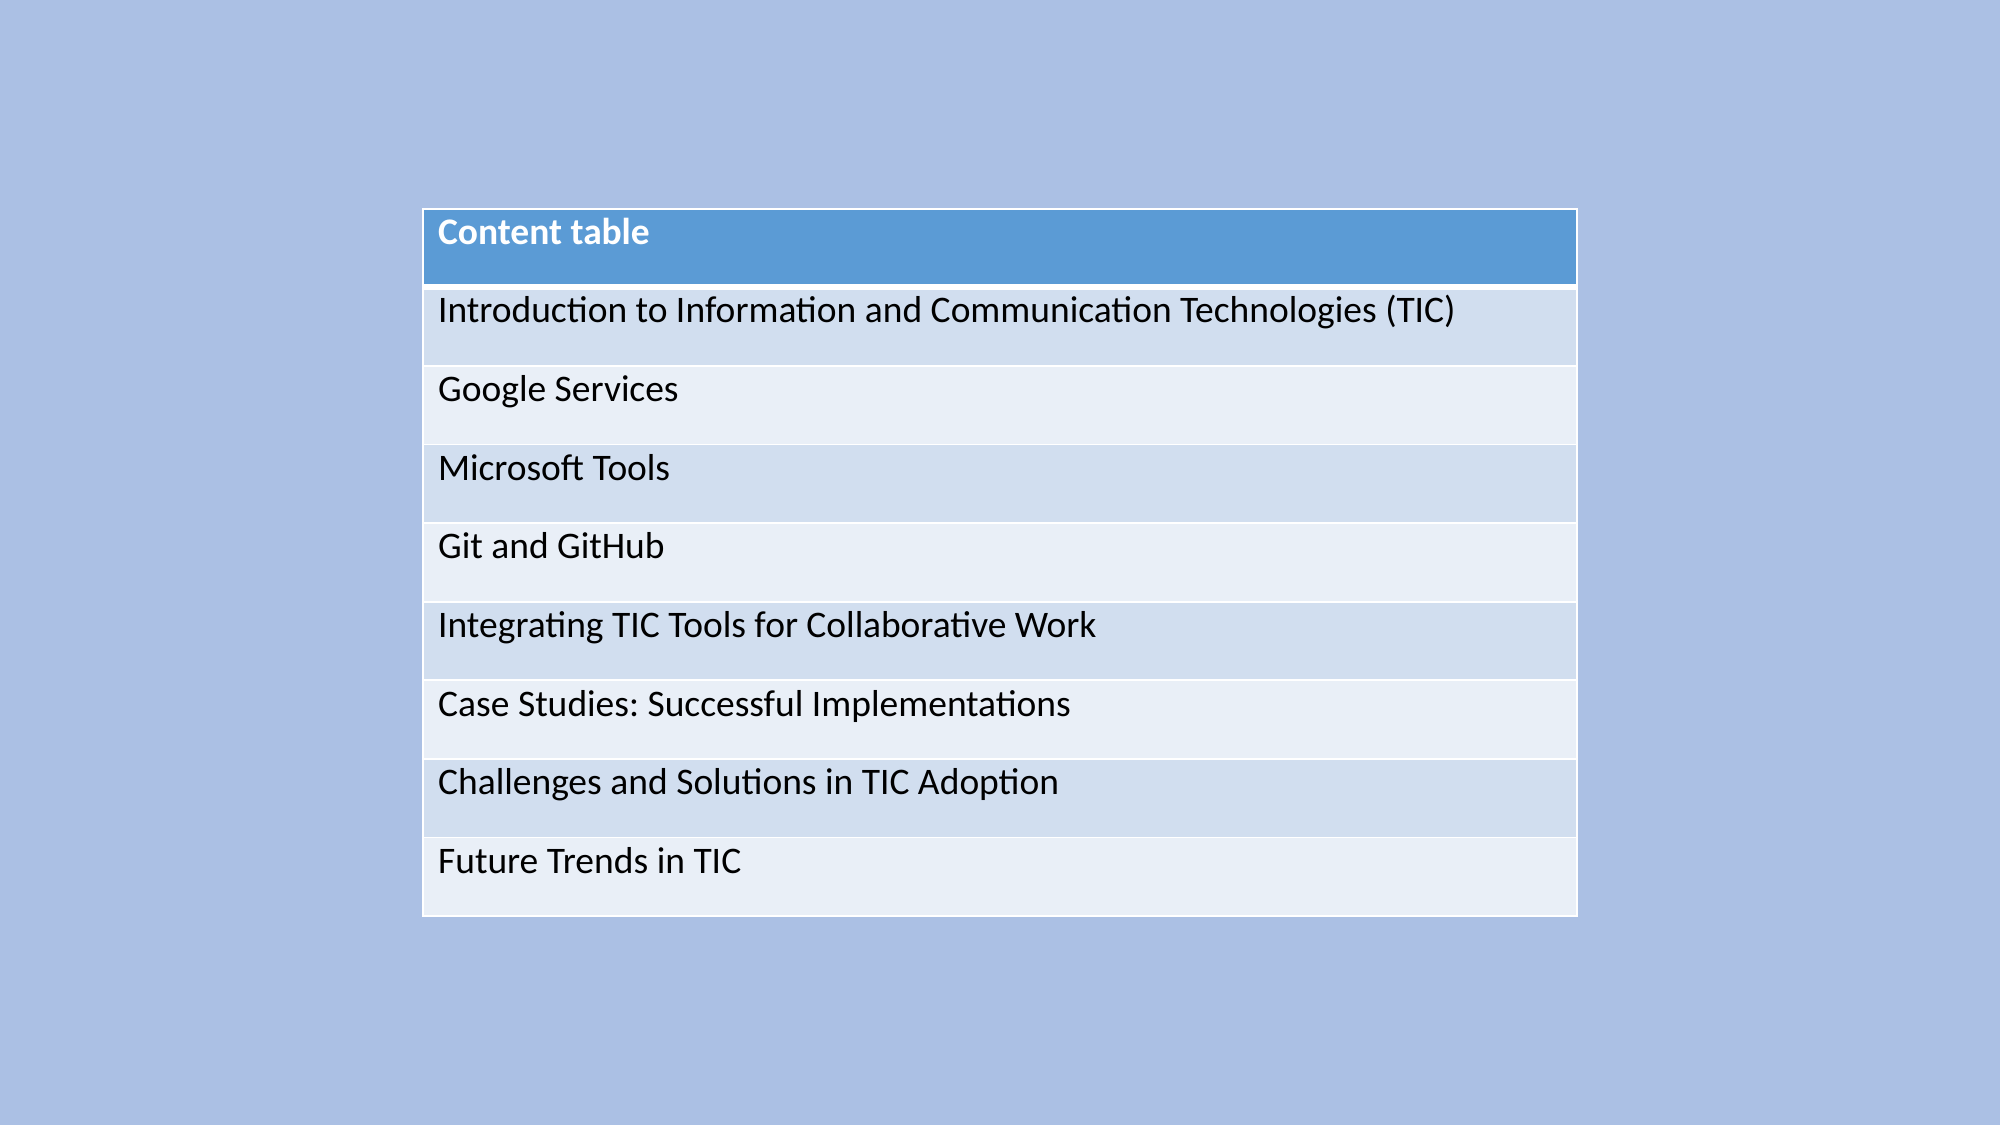

| Content table |
| --- |
| Introduction to Information and Communication Technologies (TIC) |
| Google Services |
| Microsoft Tools |
| Git and GitHub |
| Integrating TIC Tools for Collaborative Work |
| Case Studies: Successful Implementations |
| Challenges and Solutions in TIC Adoption |
| Future Trends in TIC |